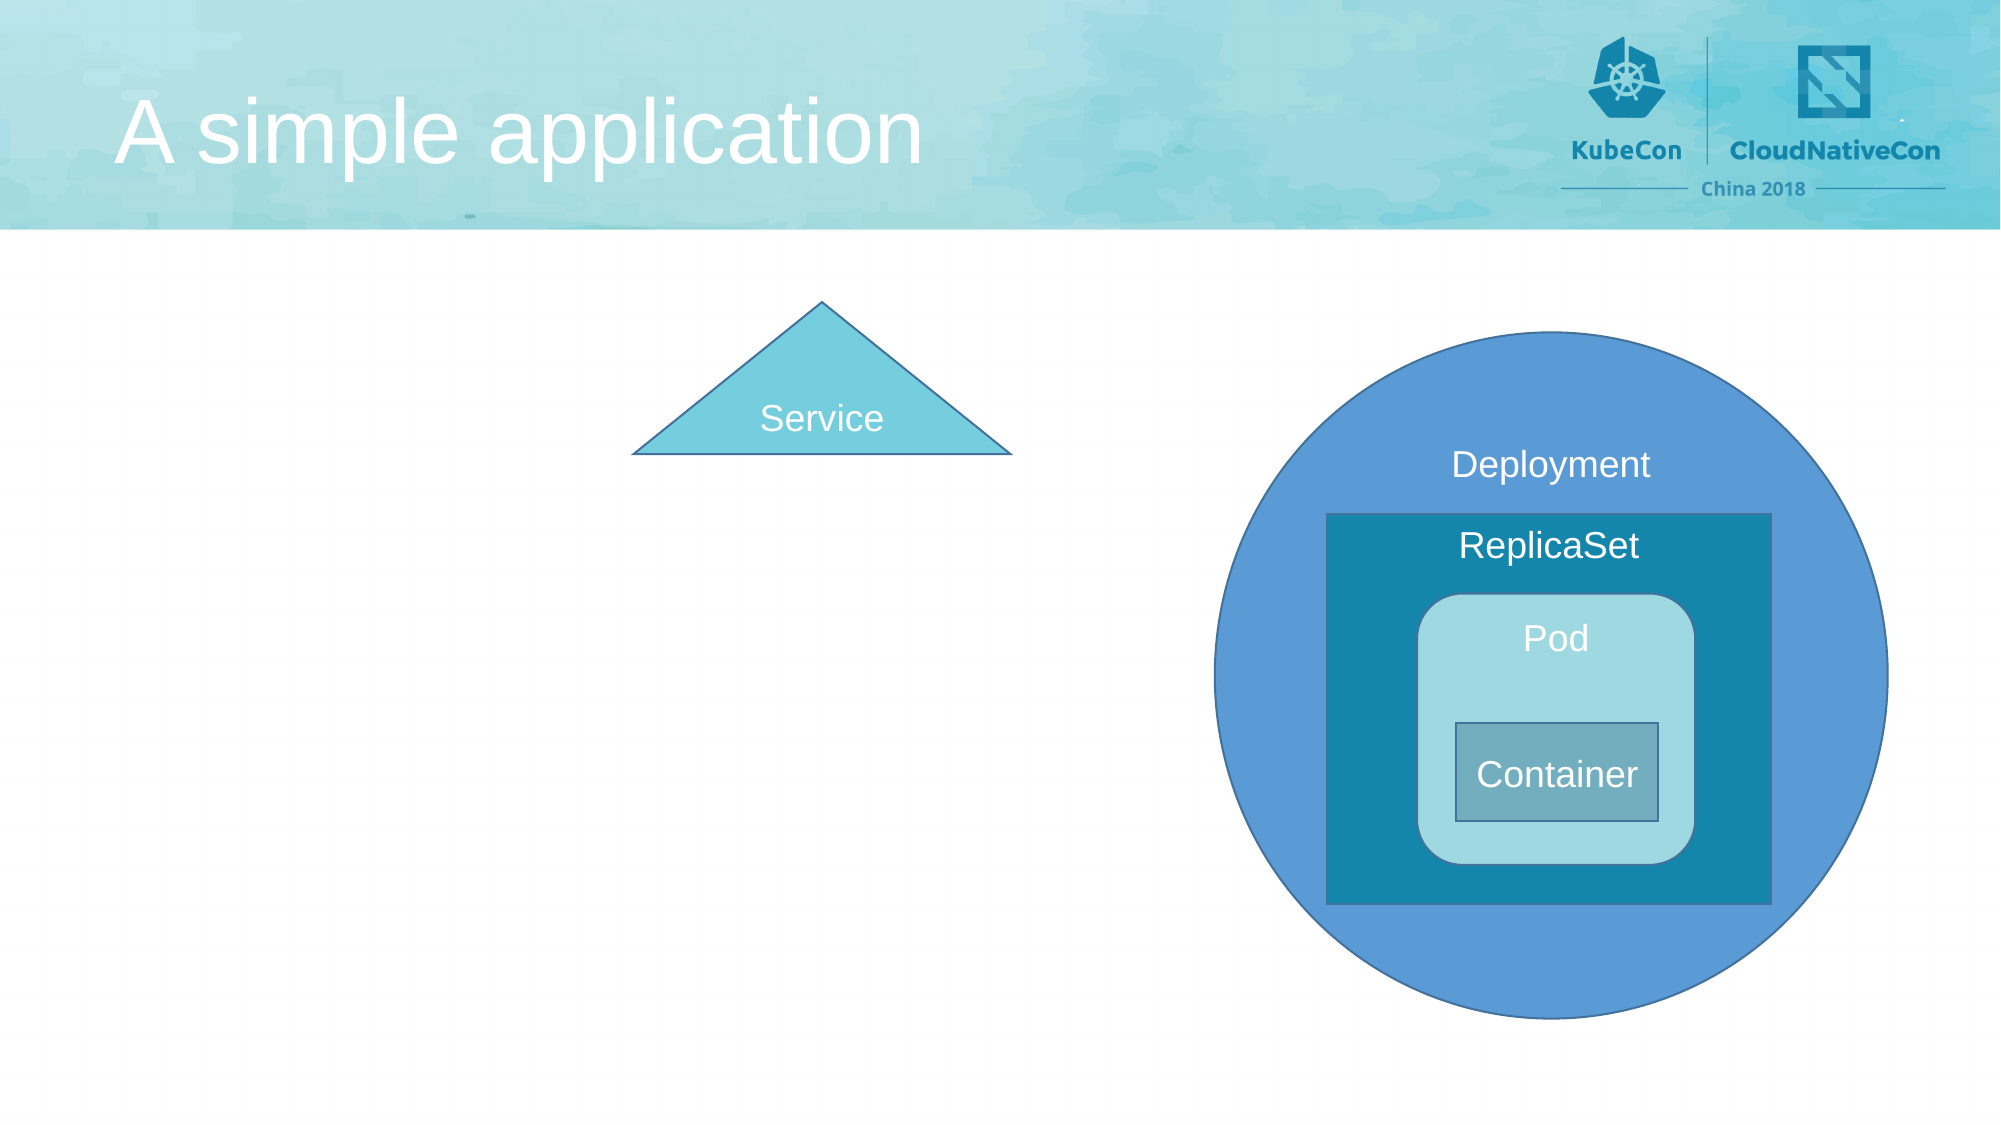

# A simple application
Service
Deployment
ReplicaSet
Pod
Container